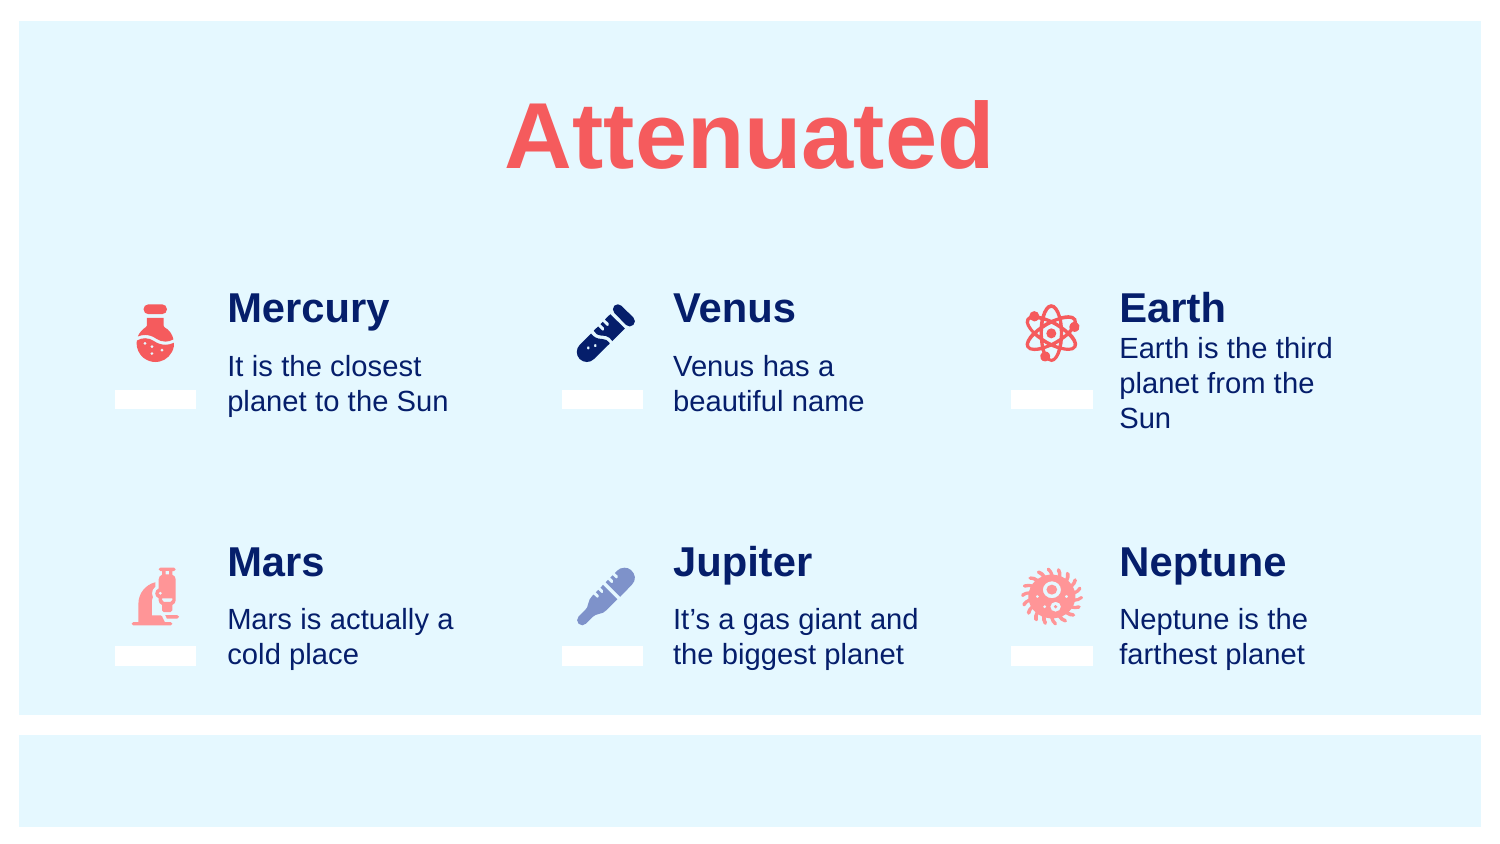

# Attenuated
Mercury
Venus
Earth

It is the closest planet to the Sun
Venus has a beautiful name
Earth is the third planet from the Sun

Mars
Jupiter
Neptune

Mars is actually a cold place
It’s a gas giant and the biggest planet
Neptune is the farthest planet